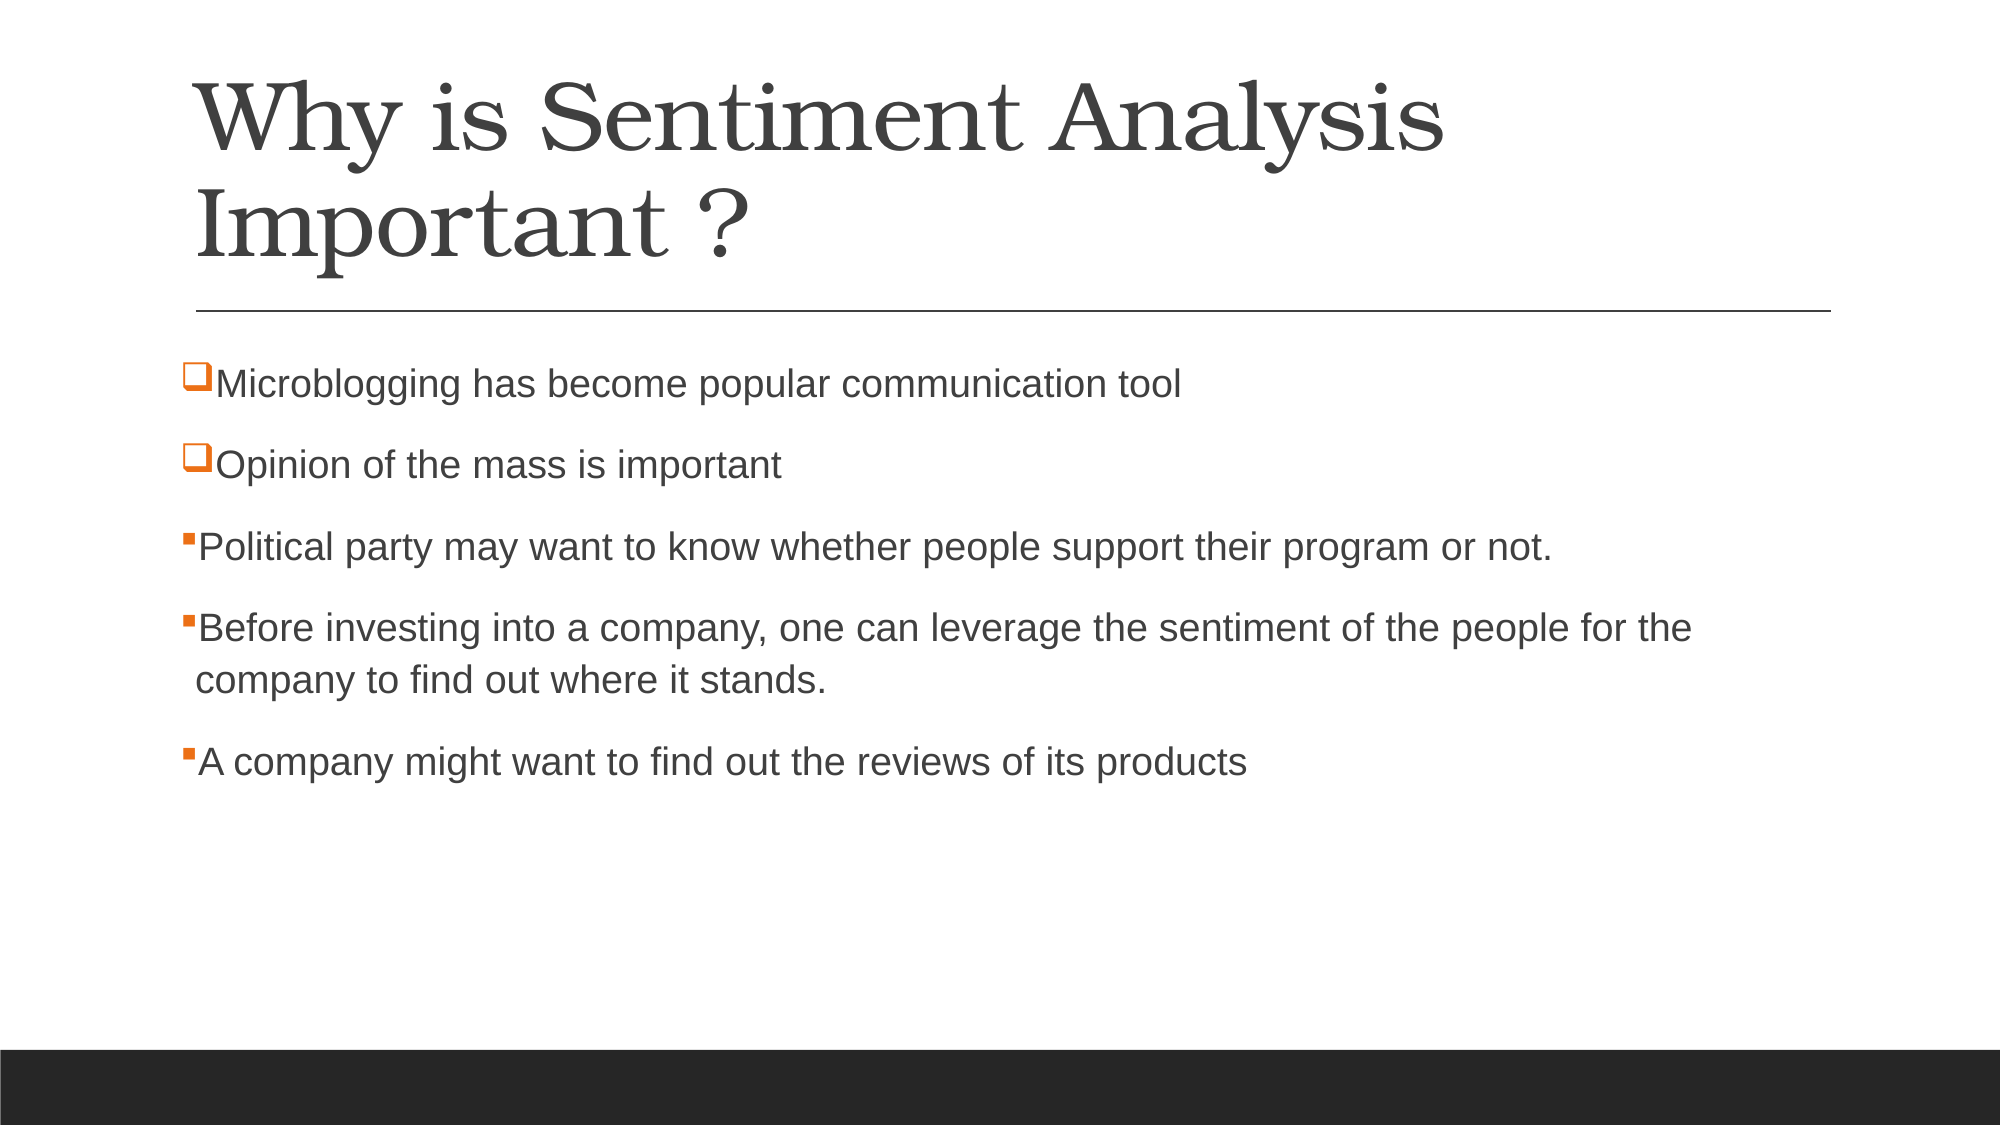

# Why is Sentiment Analysis Important ?
Microblogging has become popular communication tool
Opinion of the mass is important
Political party may want to know whether people support their program or not.
Before investing into a company, one can leverage the sentiment of the people for the company to find out where it stands.
A company might want to find out the reviews of its products